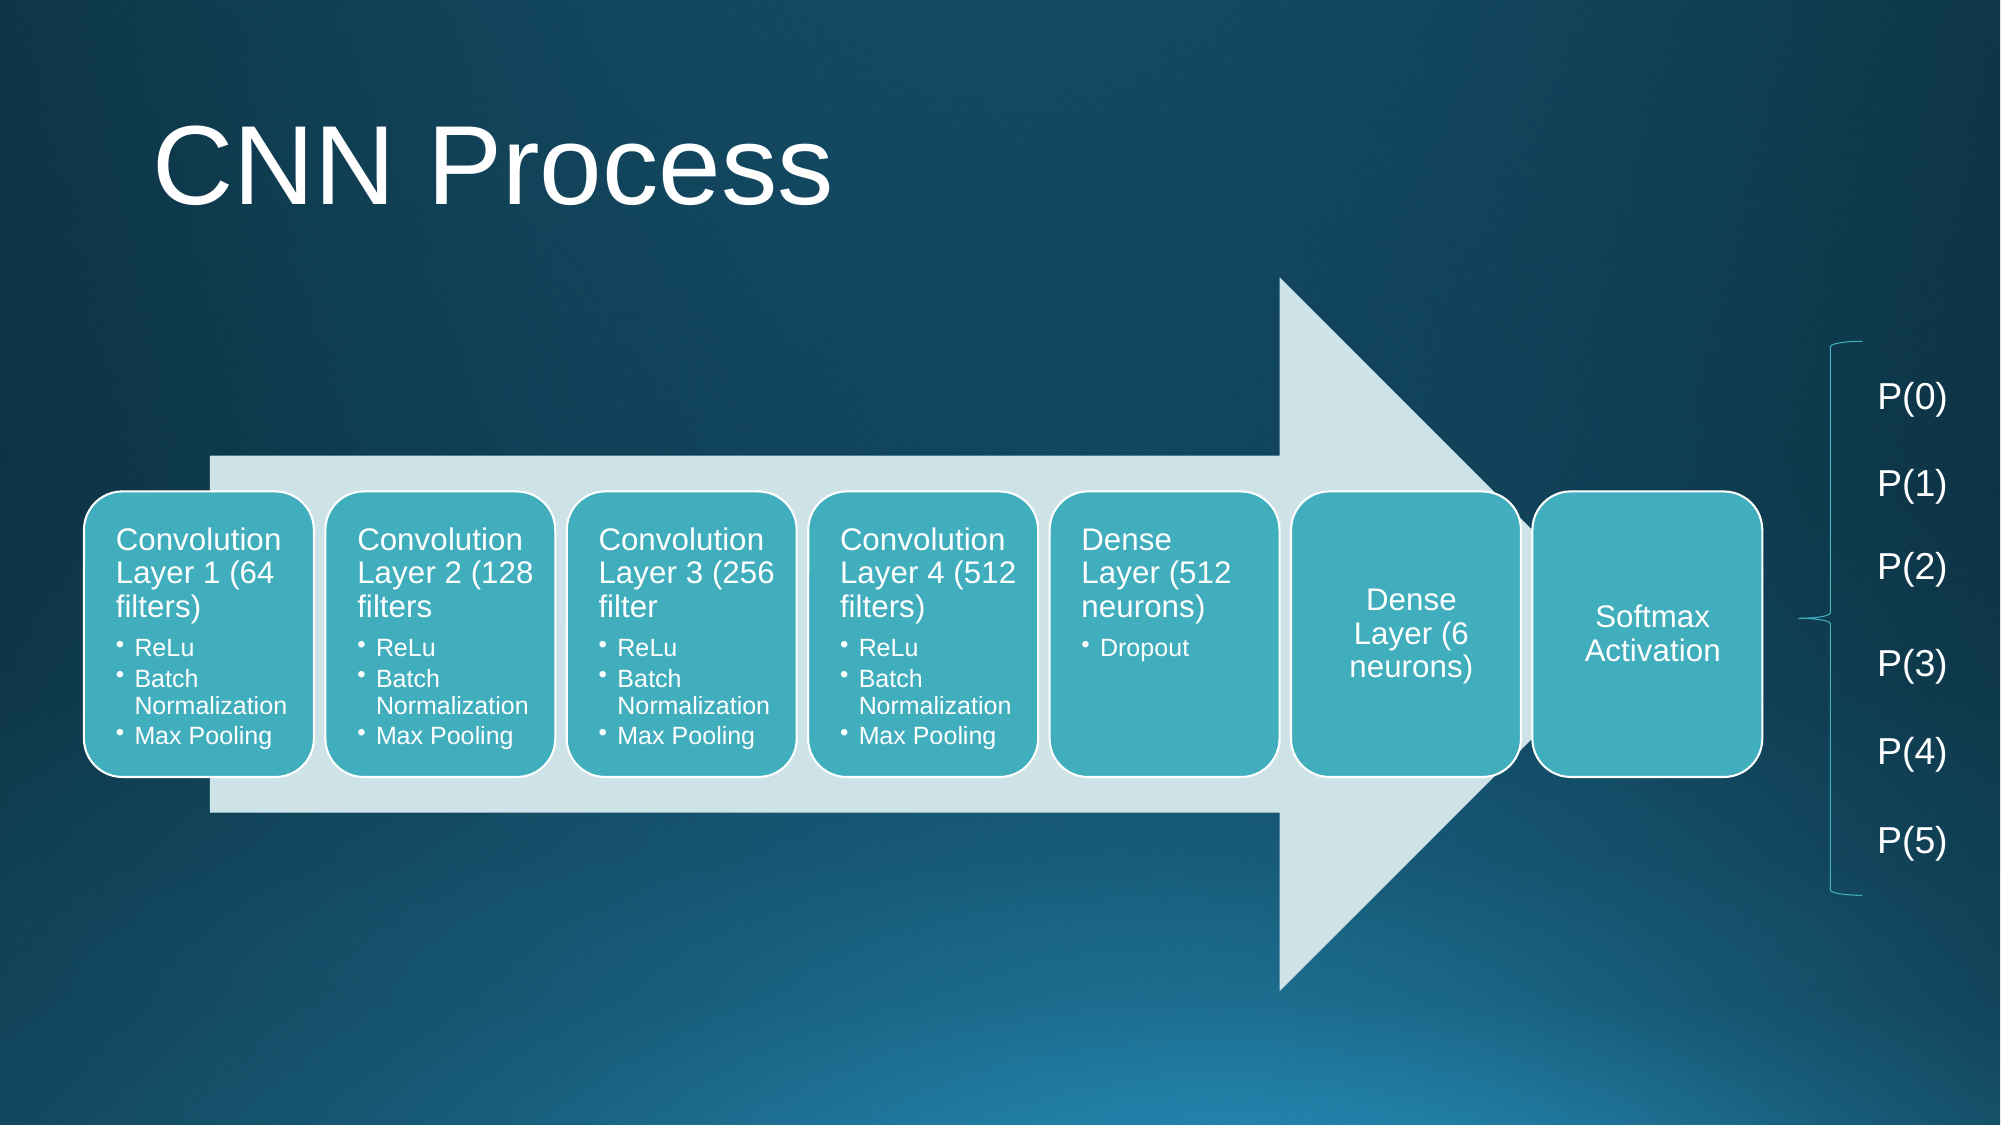

# CNN Process
Convolution Layer 1 (64 filters)
ReLu
Batch Normalization
Max Pooling
Convolution Layer 2 (128 filters
ReLu
Batch Normalization
Max Pooling
Convolution Layer 3 (256 filter
ReLu
Batch Normalization
Max Pooling
Convolution Layer 4 (512 filters)
ReLu
Batch Normalization
Max Pooling
Dense Layer (512 neurons)
Dropout
Dense Layer (6 neurons)
Softmax Activation

P(0)
P(1)
P(2)
P(3)
P(4)
P(5)